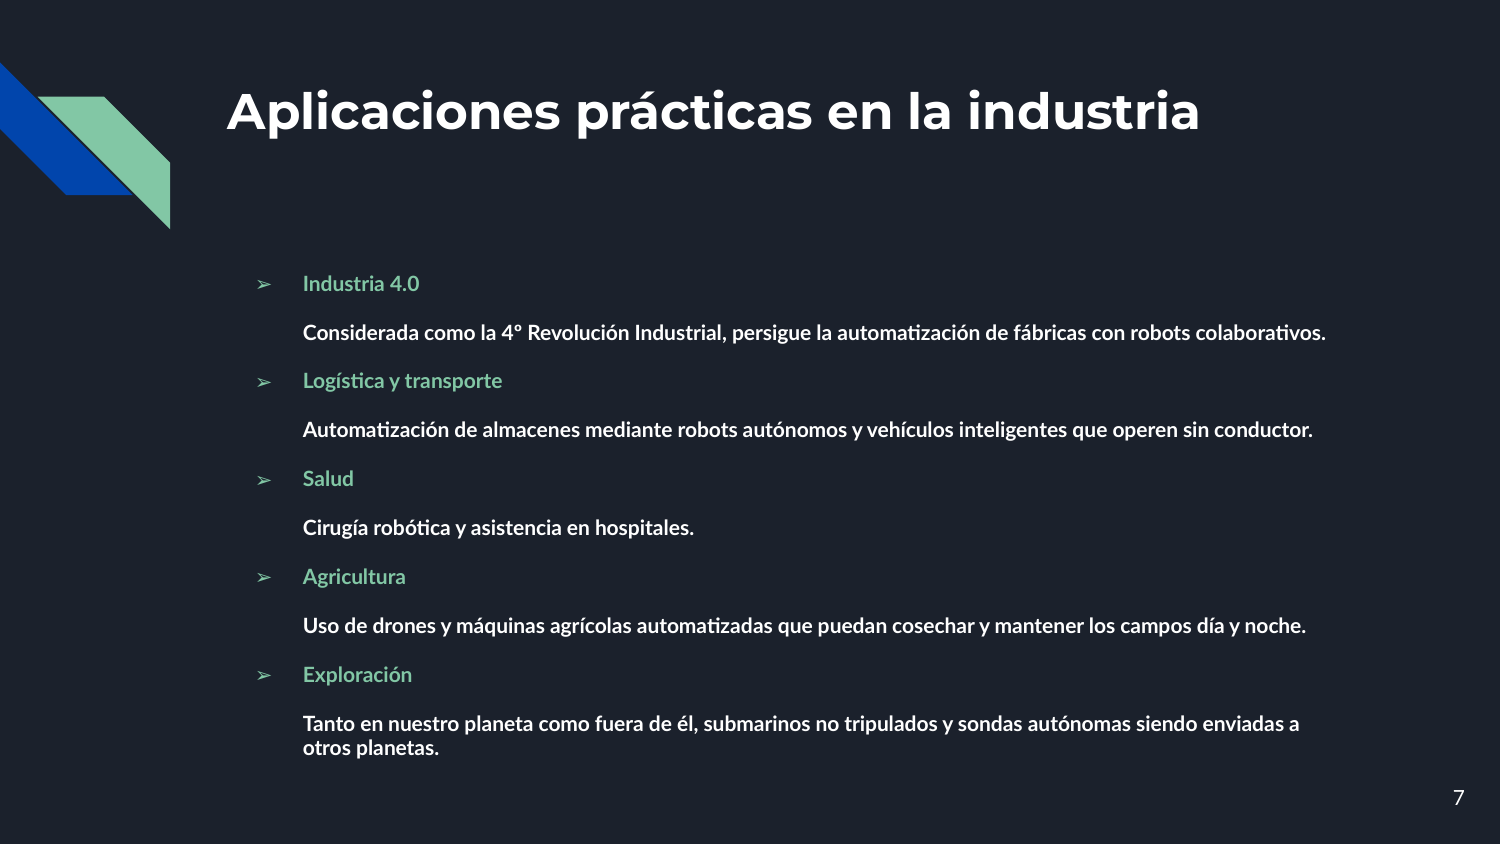

# Aplicaciones prácticas en la industria
Industria 4.0
Considerada como la 4º Revolución Industrial, persigue la automatización de fábricas con robots colaborativos.
Logística y transporte
Automatización de almacenes mediante robots autónomos y vehículos inteligentes que operen sin conductor.
Salud
Cirugía robótica y asistencia en hospitales.
Agricultura
Uso de drones y máquinas agrícolas automatizadas que puedan cosechar y mantener los campos día y noche.
Exploración
Tanto en nuestro planeta como fuera de él, submarinos no tripulados y sondas autónomas siendo enviadas a otros planetas.
7